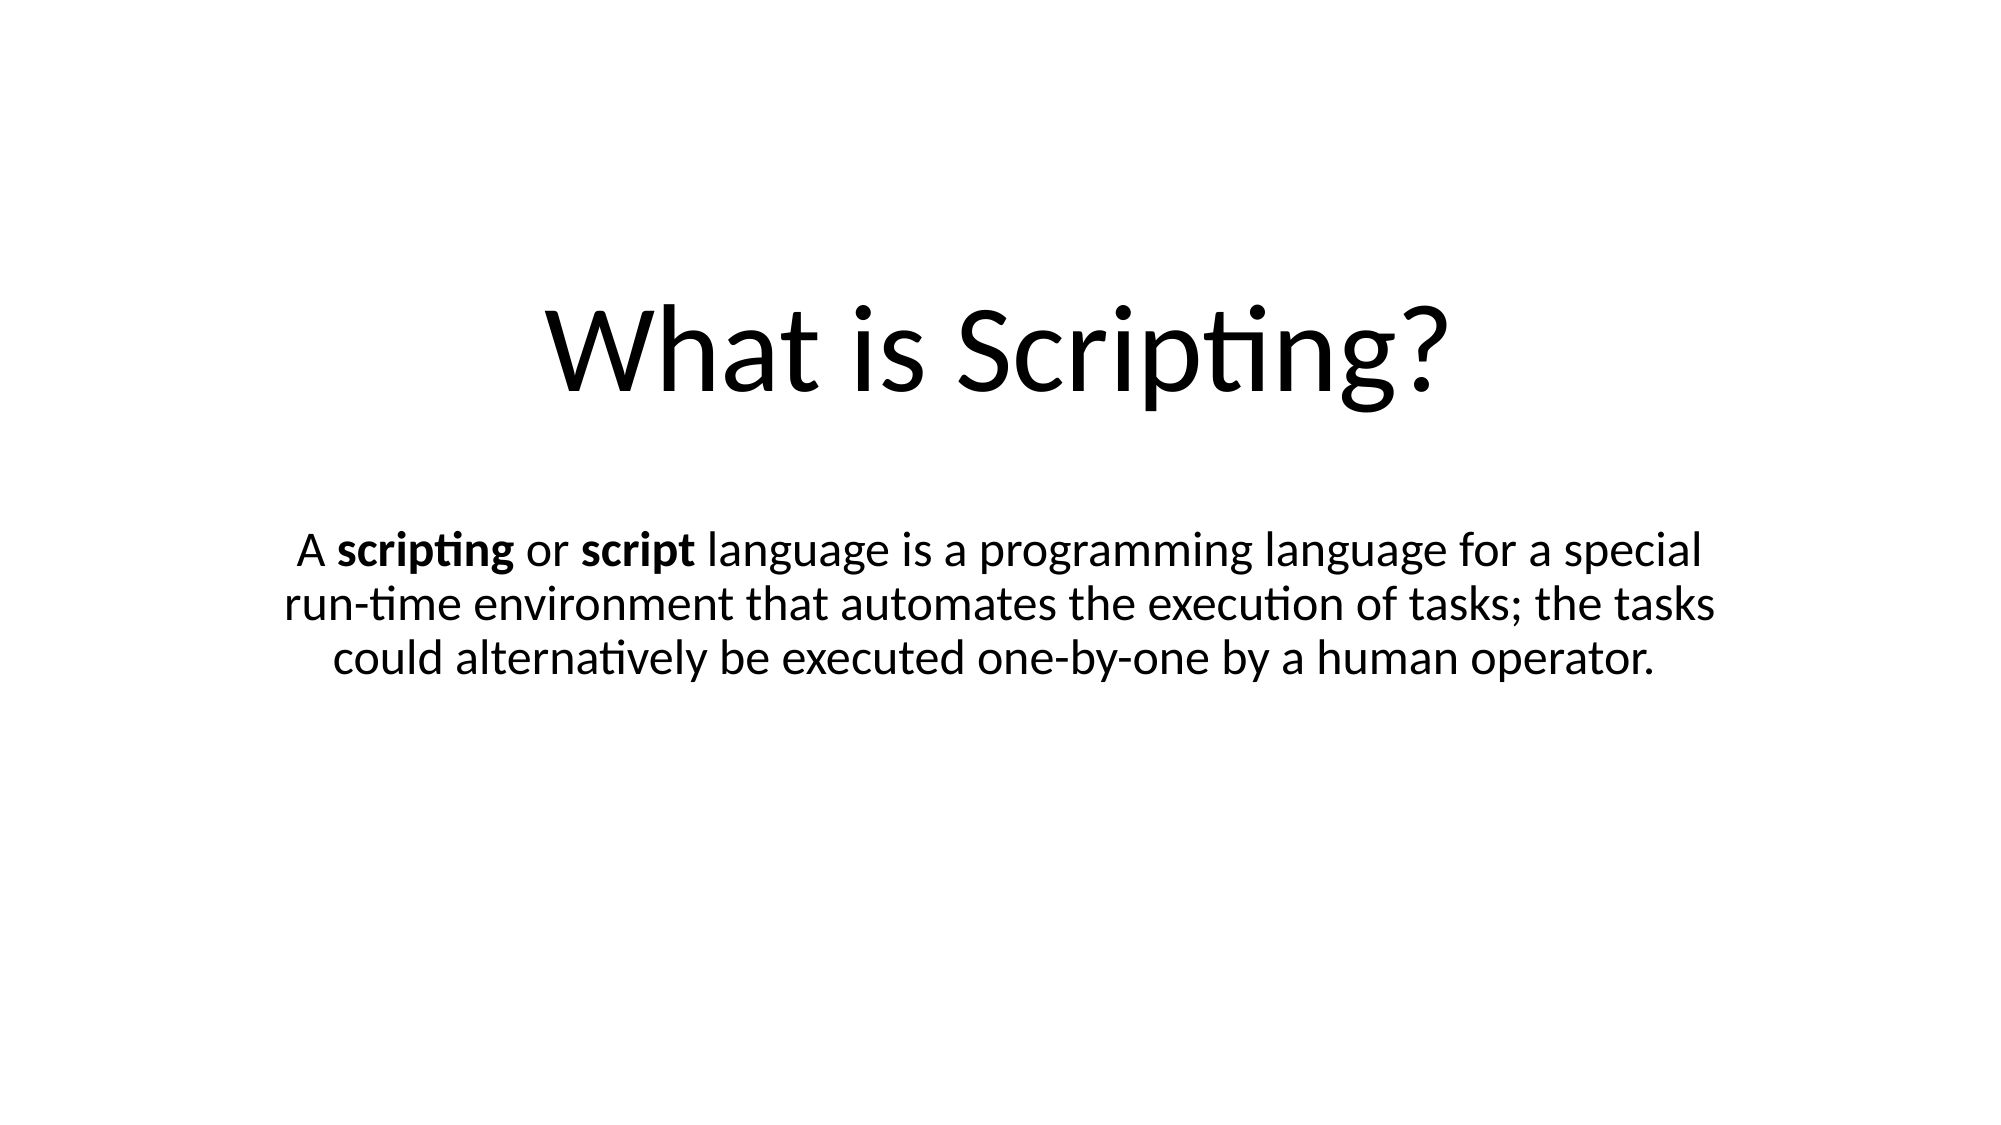

# What is Scripting?
A scripting or script language is a programming language for a special run-time environment that automates the execution of tasks; the tasks could alternatively be executed one-by-one by a human operator.